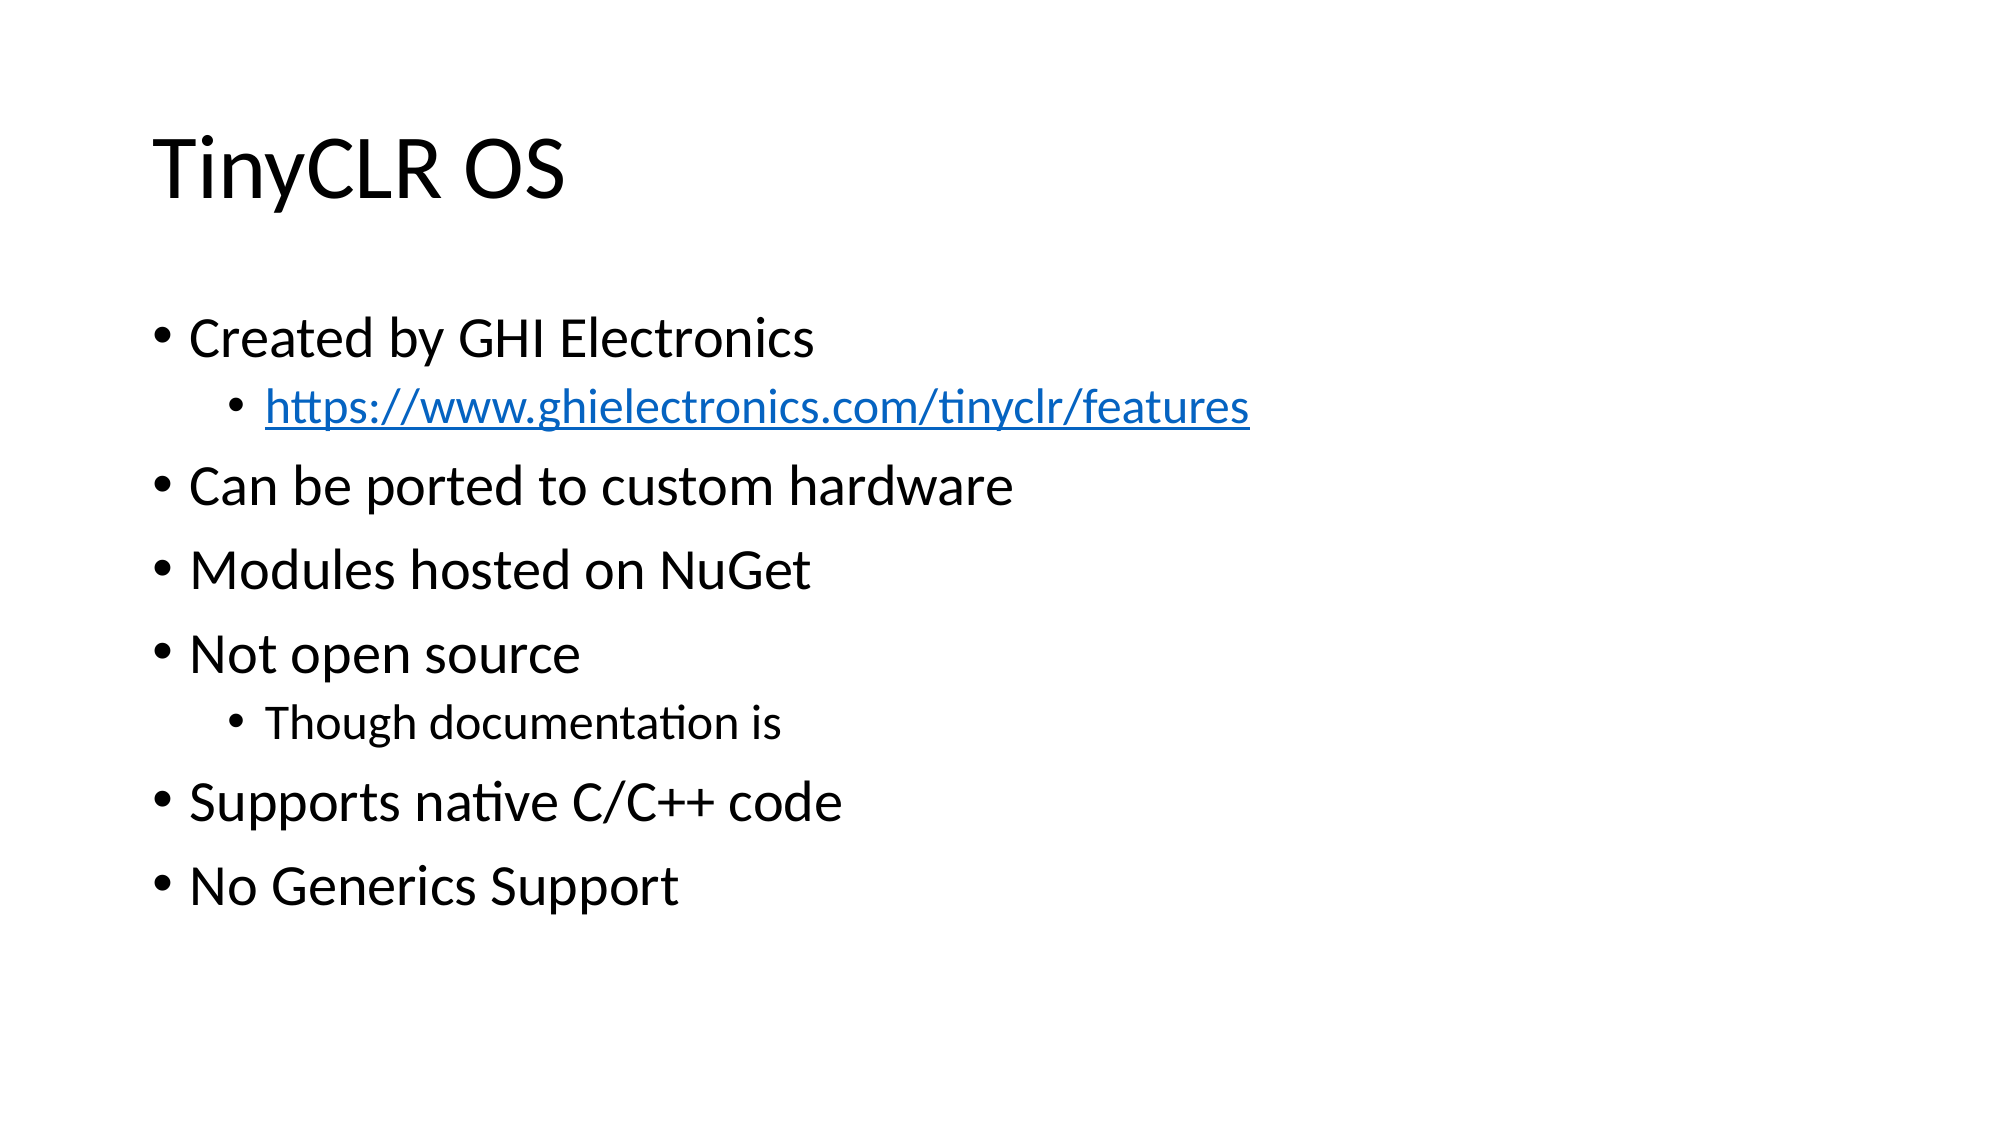

# TinyCLR OS
Created by GHI Electronics
https://www.ghielectronics.com/tinyclr/features
Can be ported to custom hardware
Modules hosted on NuGet
Not open source
Though documentation is
Supports native C/C++ code
No Generics Support